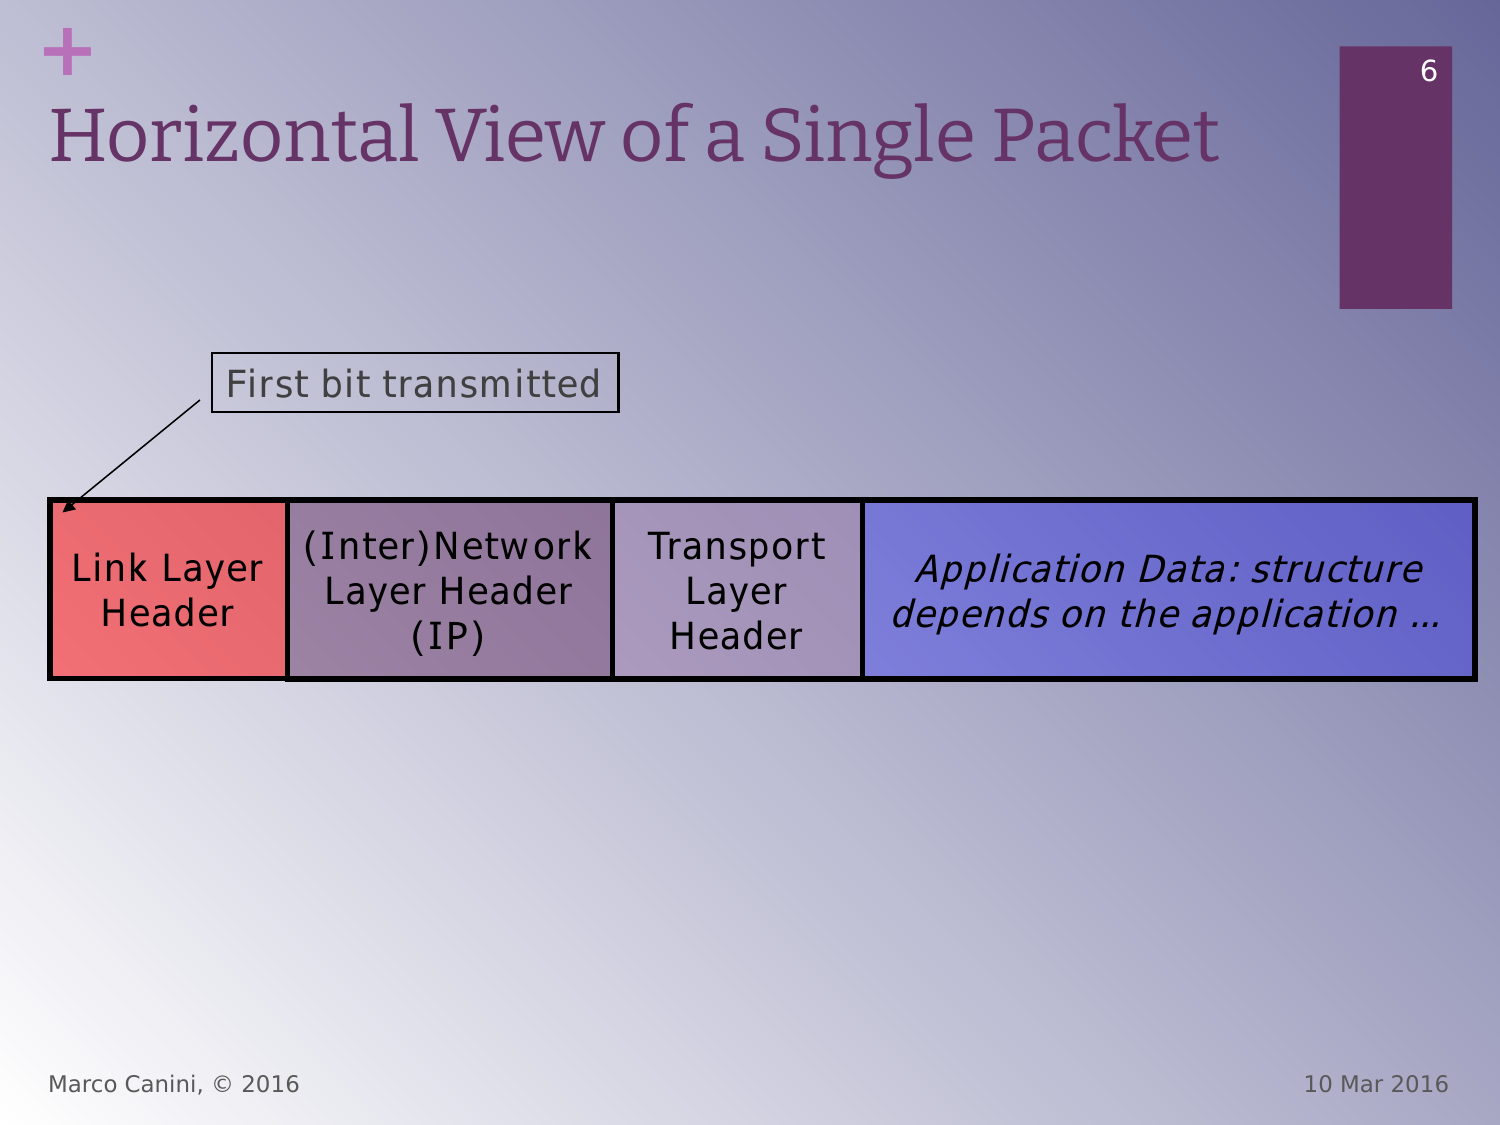

6
# Horizontal View of a Single Packet
First bit transmitted

Link Layer Header
(Inter)Network Layer Header (IP)
Transport Layer Header
Application Data: structure depends on the application …
Marco Canini, © 2016
10 Mar 2016